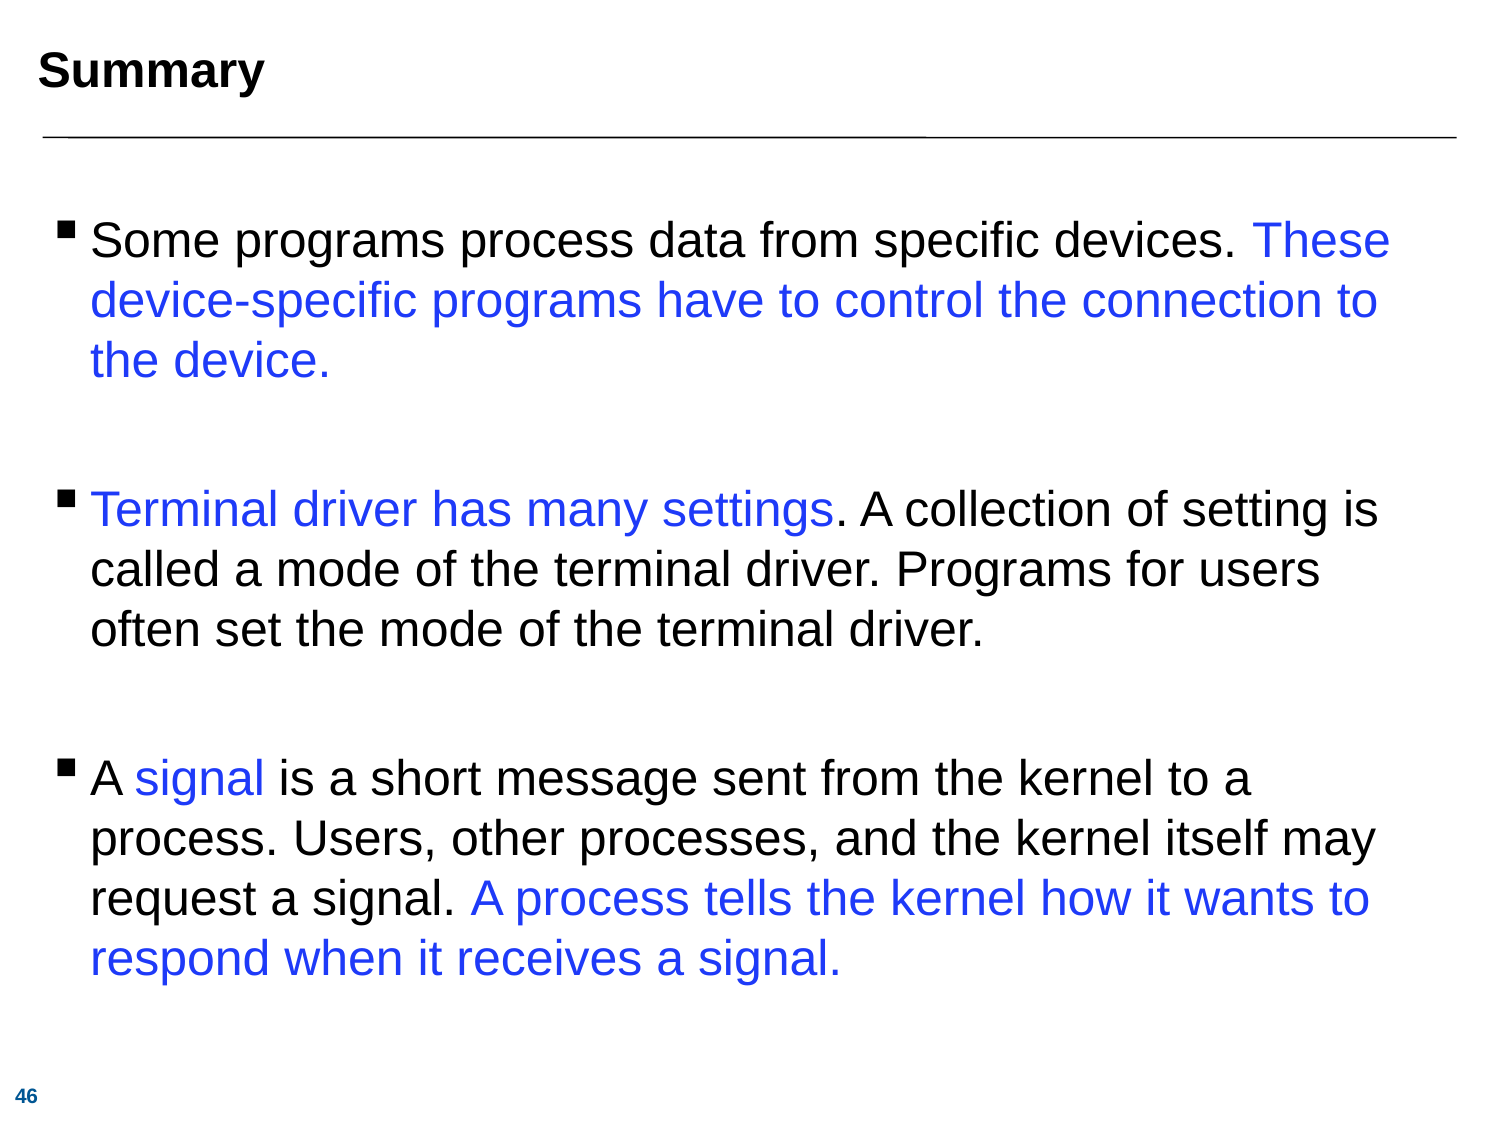

# Summary
Some programs process data from specific devices. These device-specific programs have to control the connection to the device.

Terminal driver has many settings. A collection of setting is called a mode of the terminal driver. Programs for users often set the mode of the terminal driver.

A signal is a short message sent from the kernel to a process. Users, other processes, and the kernel itself may request a signal. A process tells the kernel how it wants to respond when it receives a signal.
46